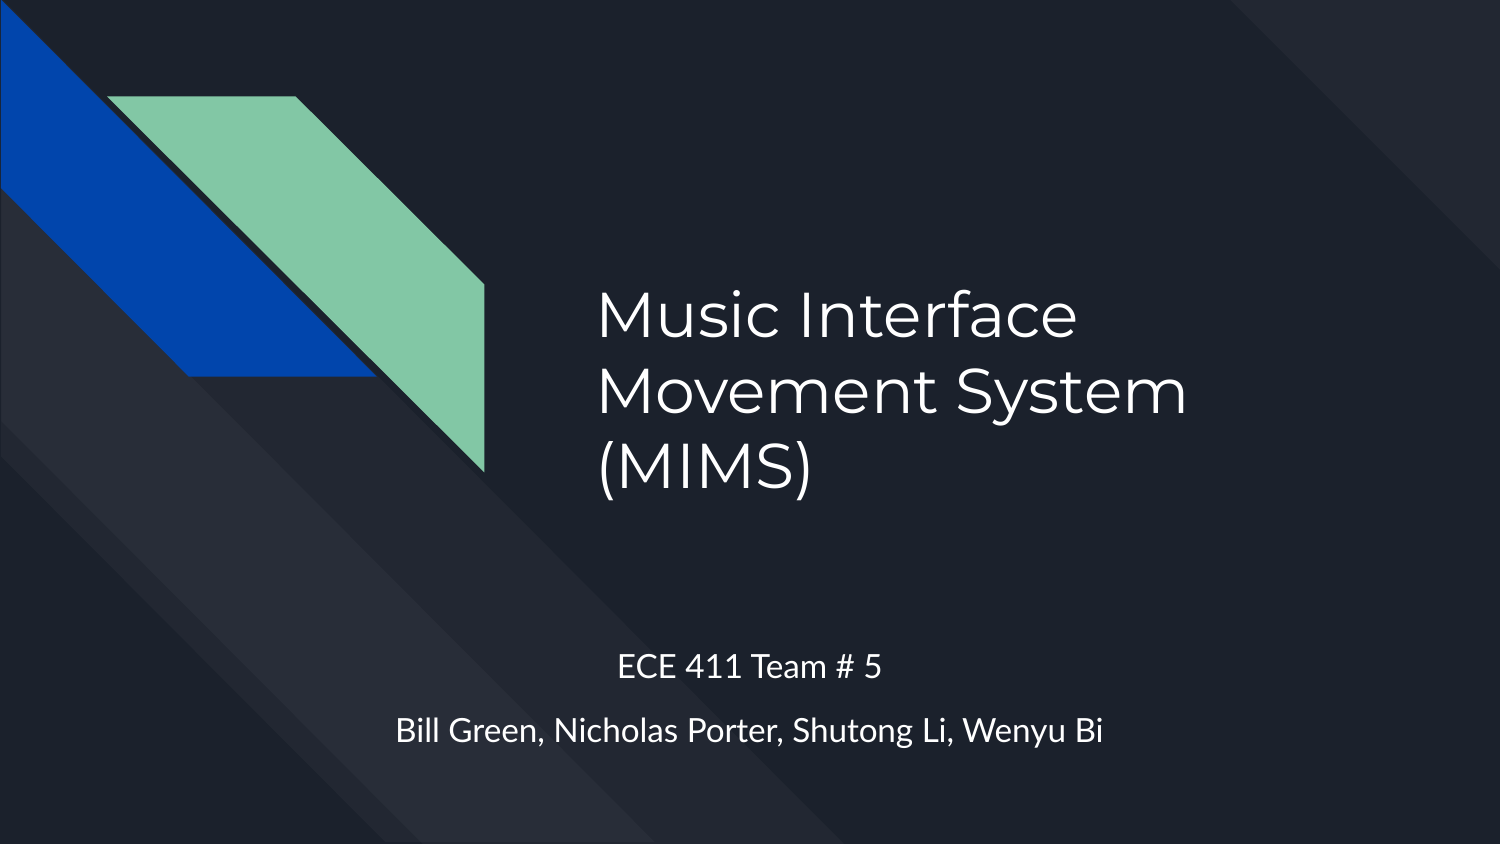

# Music Interface Movement System
(MIMS)
ECE 411 Team # 5

Bill Green, Nicholas Porter, Shutong Li, Wenyu Bi